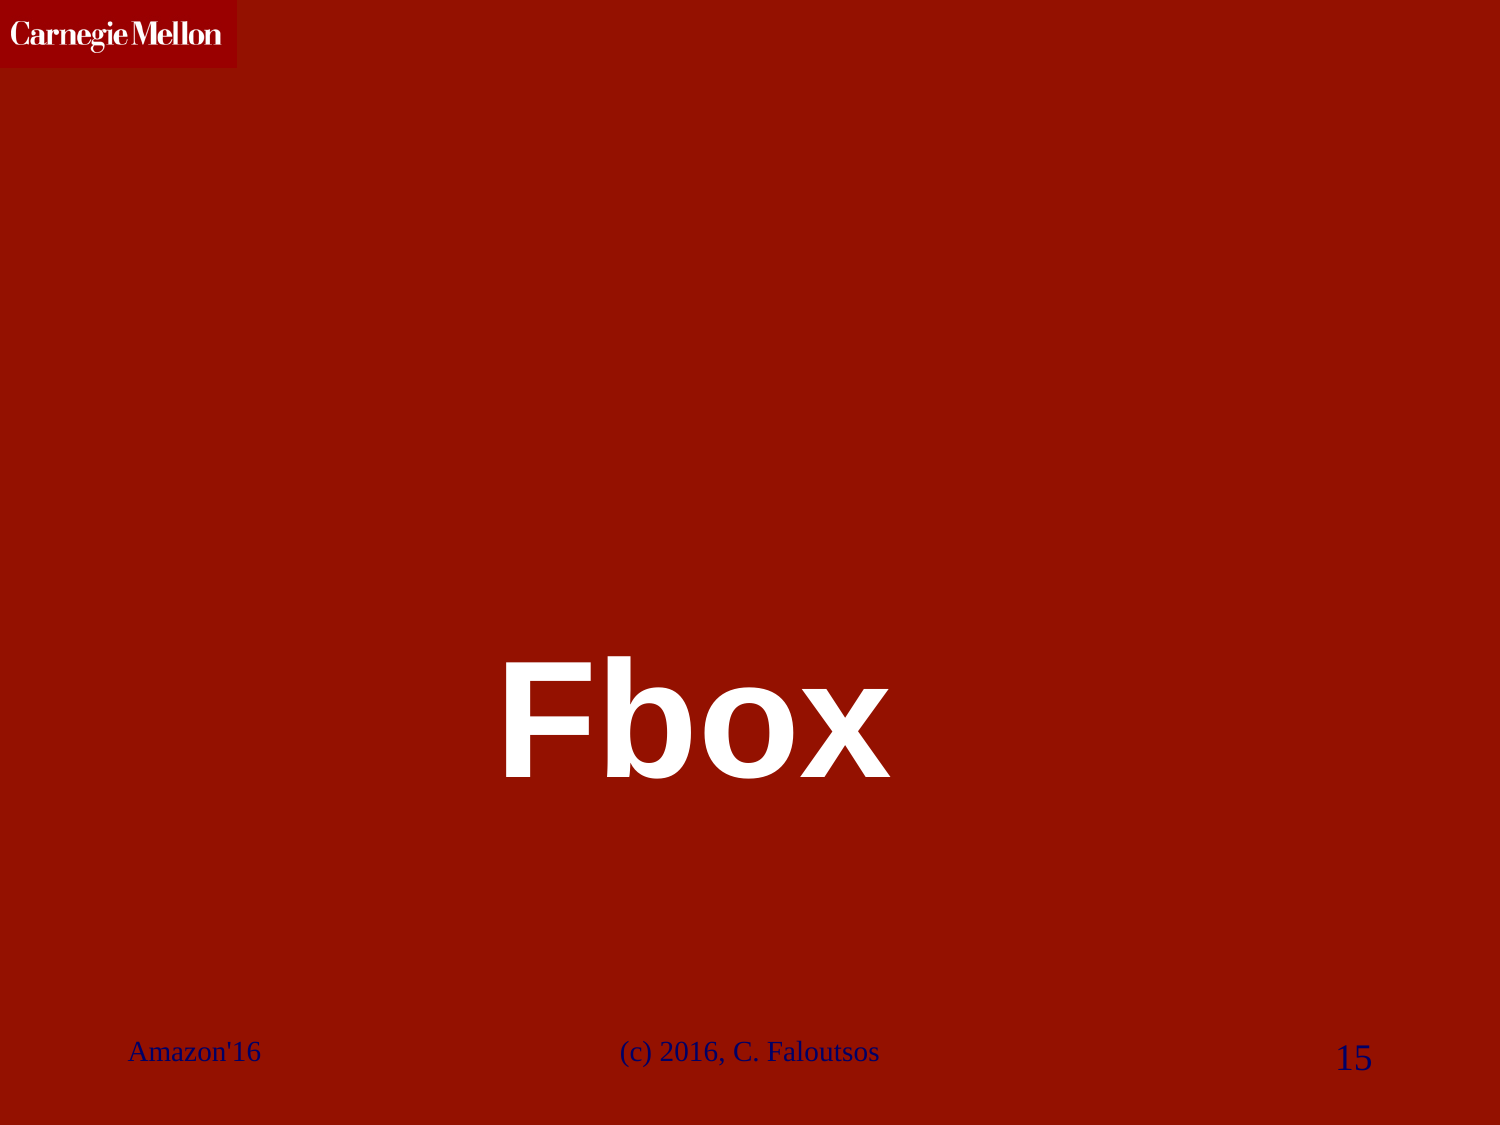

#

Fbox
Amazon'16
(c) 2016, C. Faloutsos
15